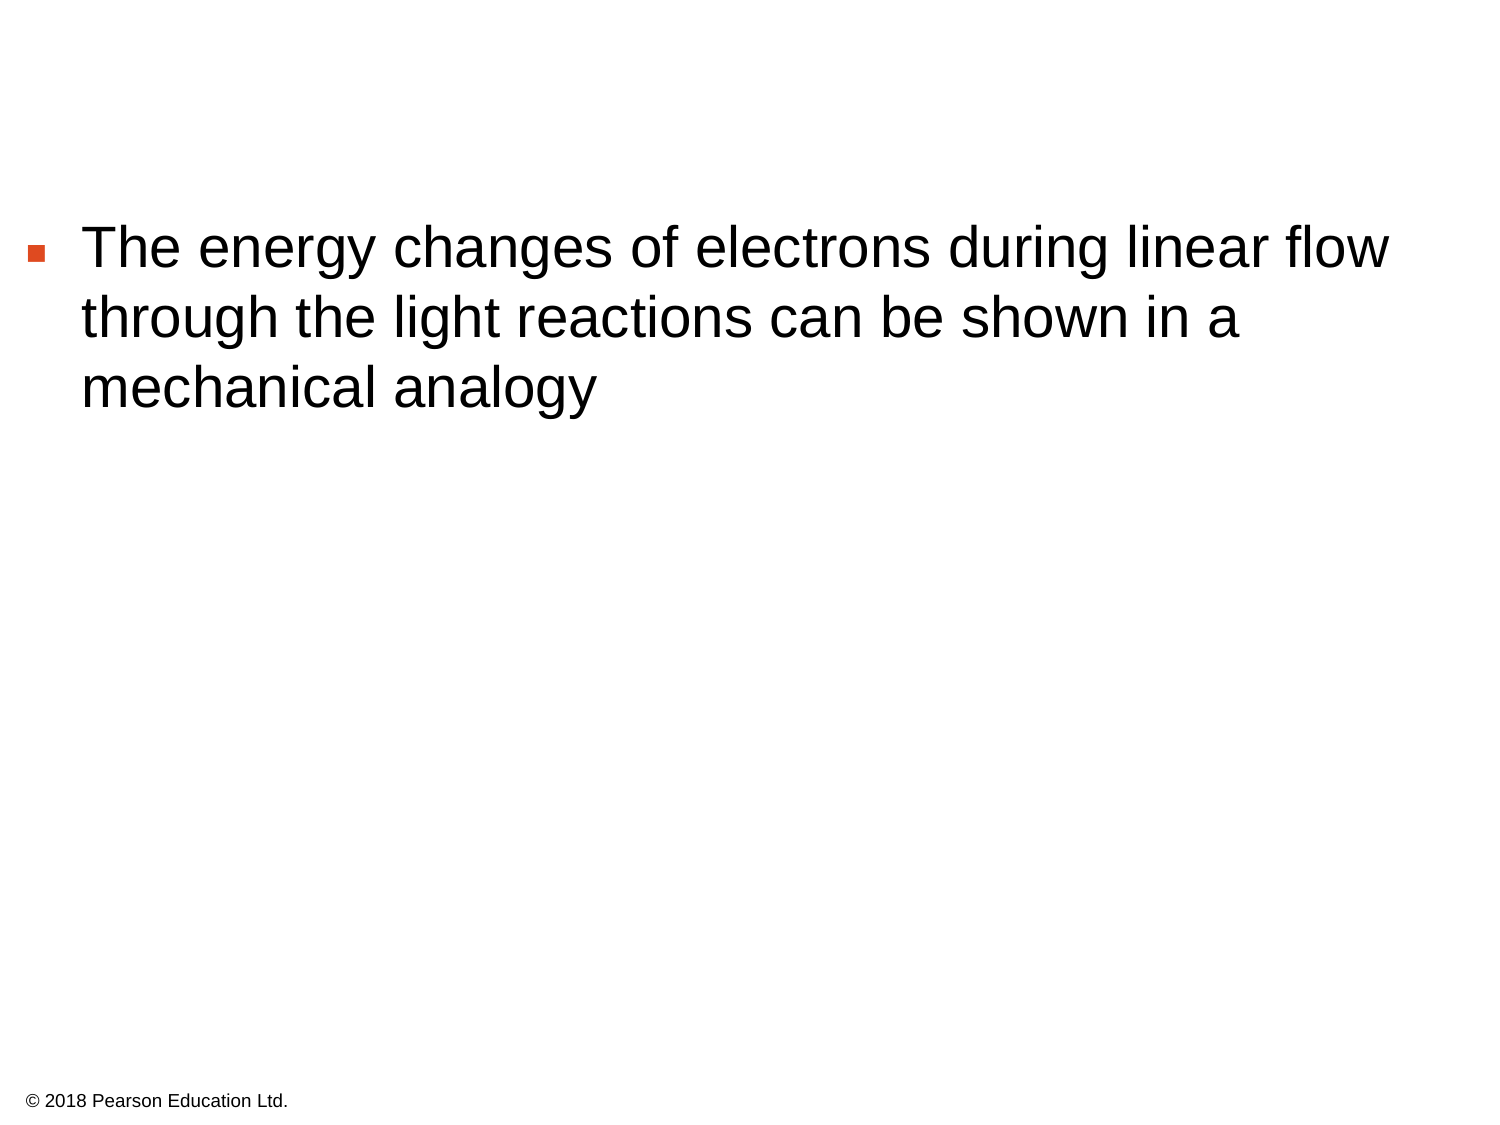

The energy changes of electrons during linear flow through the light reactions can be shown in a mechanical analogy
© 2018 Pearson Education Ltd.